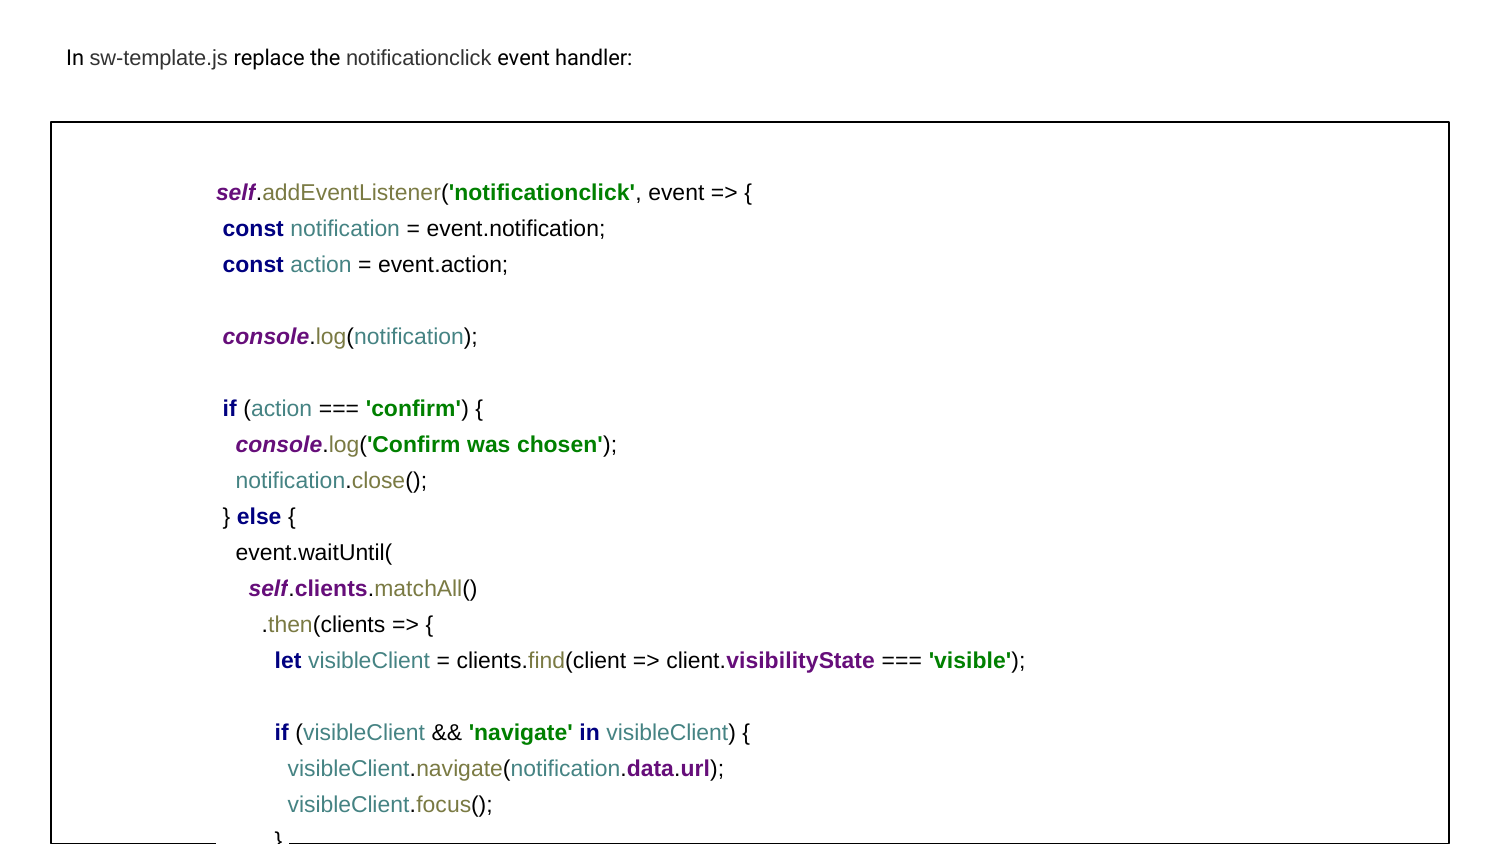

# In sw-template.js replace the notificationclick event handler:

self.addEventListener('notificationclick', event => {
 const notification = event.notification;
 const action = event.action;

 console.log(notification);

 if (action === 'confirm') {
   console.log('Confirm was chosen');
   notification.close();
 } else {
   event.waitUntil(
     self.clients.matchAll()
       .then(clients => {
         let visibleClient = clients.find(client => client.visibilityState === 'visible');

         if (visibleClient && 'navigate' in visibleClient) {
           visibleClient.navigate(notification.data.url);
           visibleClient.focus();
         }